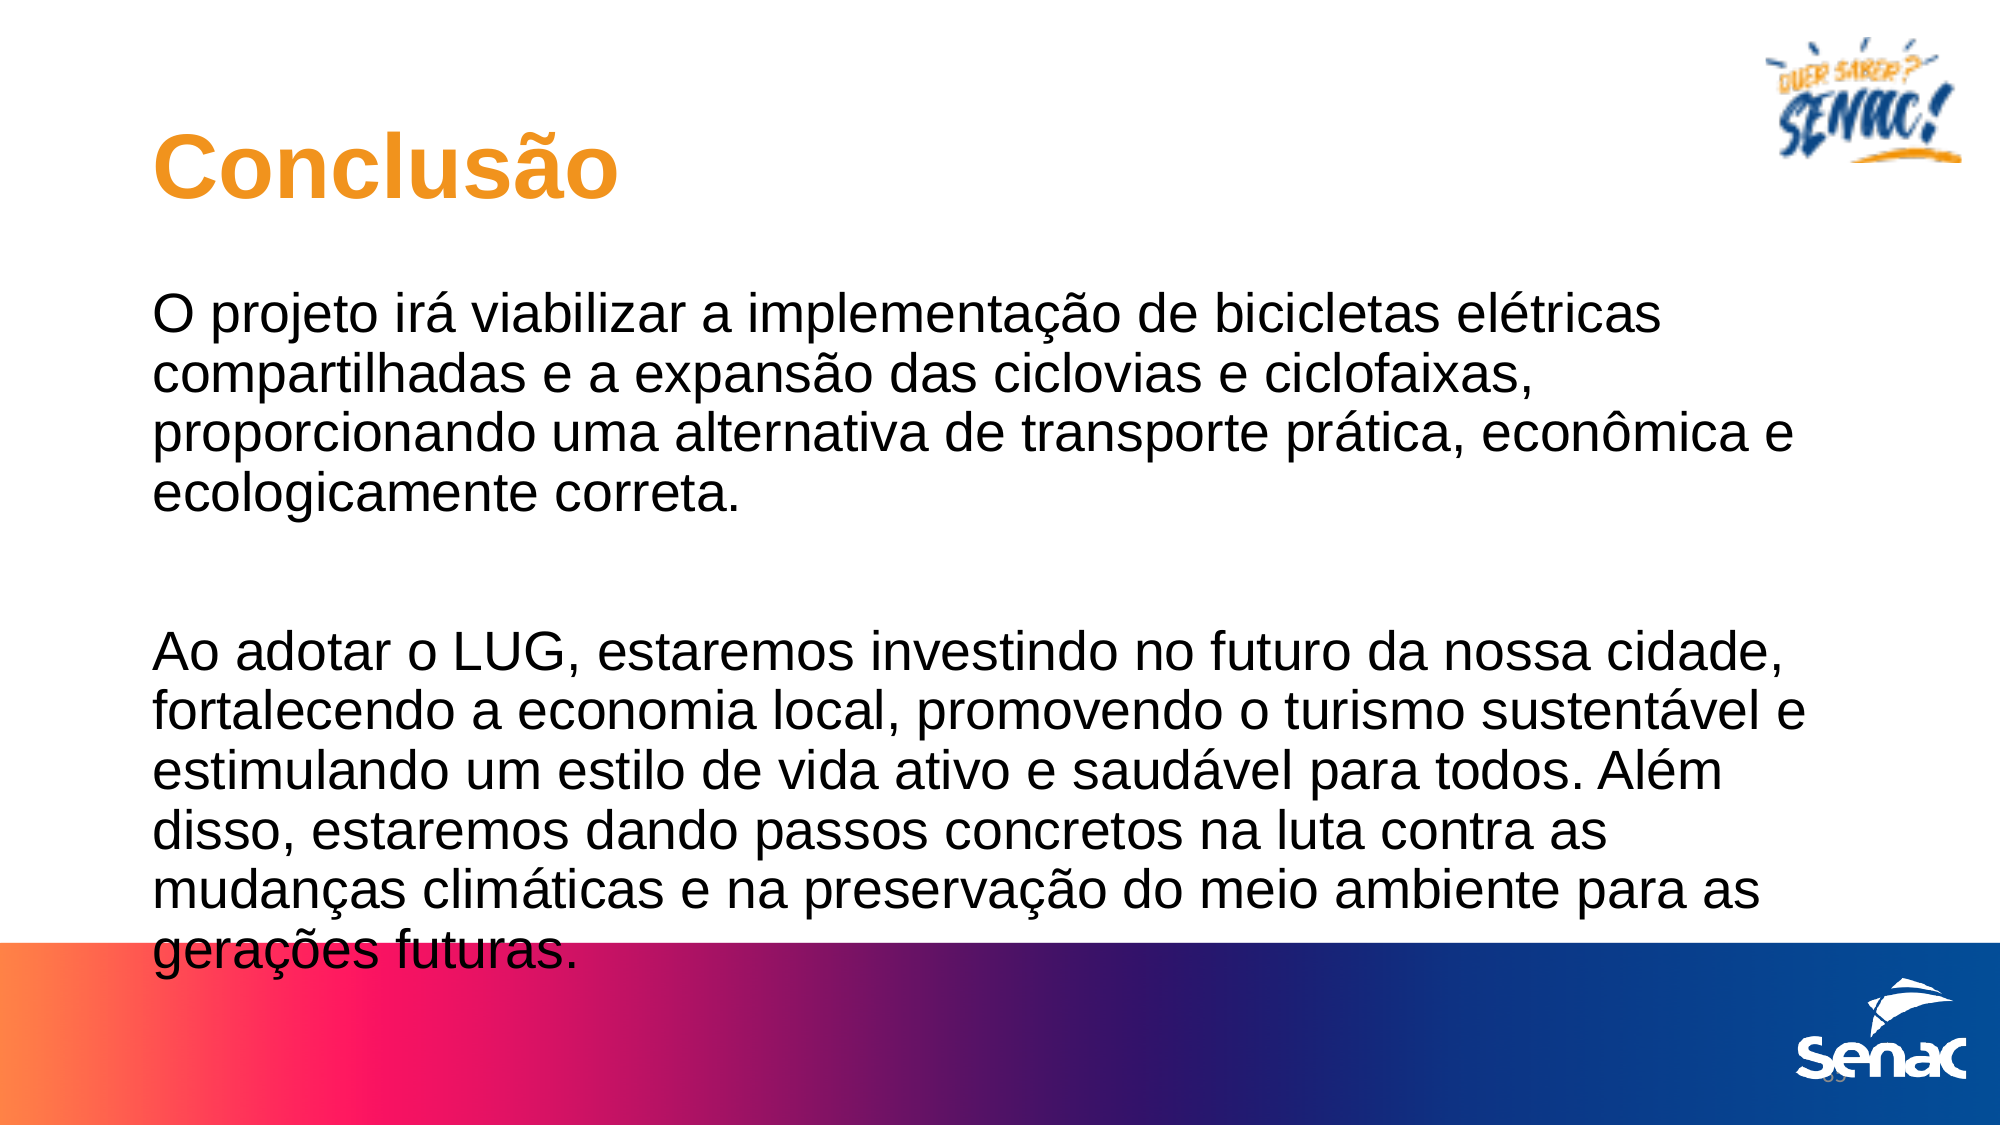

# Conclusão
O projeto irá viabilizar a implementação de bicicletas elétricas compartilhadas e a expansão das ciclovias e ciclofaixas, proporcionando uma alternativa de transporte prática, econômica e ecologicamente correta.

Ao adotar o LUG, estaremos investindo no futuro da nossa cidade, fortalecendo a economia local, promovendo o turismo sustentável e estimulando um estilo de vida ativo e saudável para todos. Além disso, estaremos dando passos concretos na luta contra as mudanças climáticas e na preservação do meio ambiente para as gerações futuras.
35